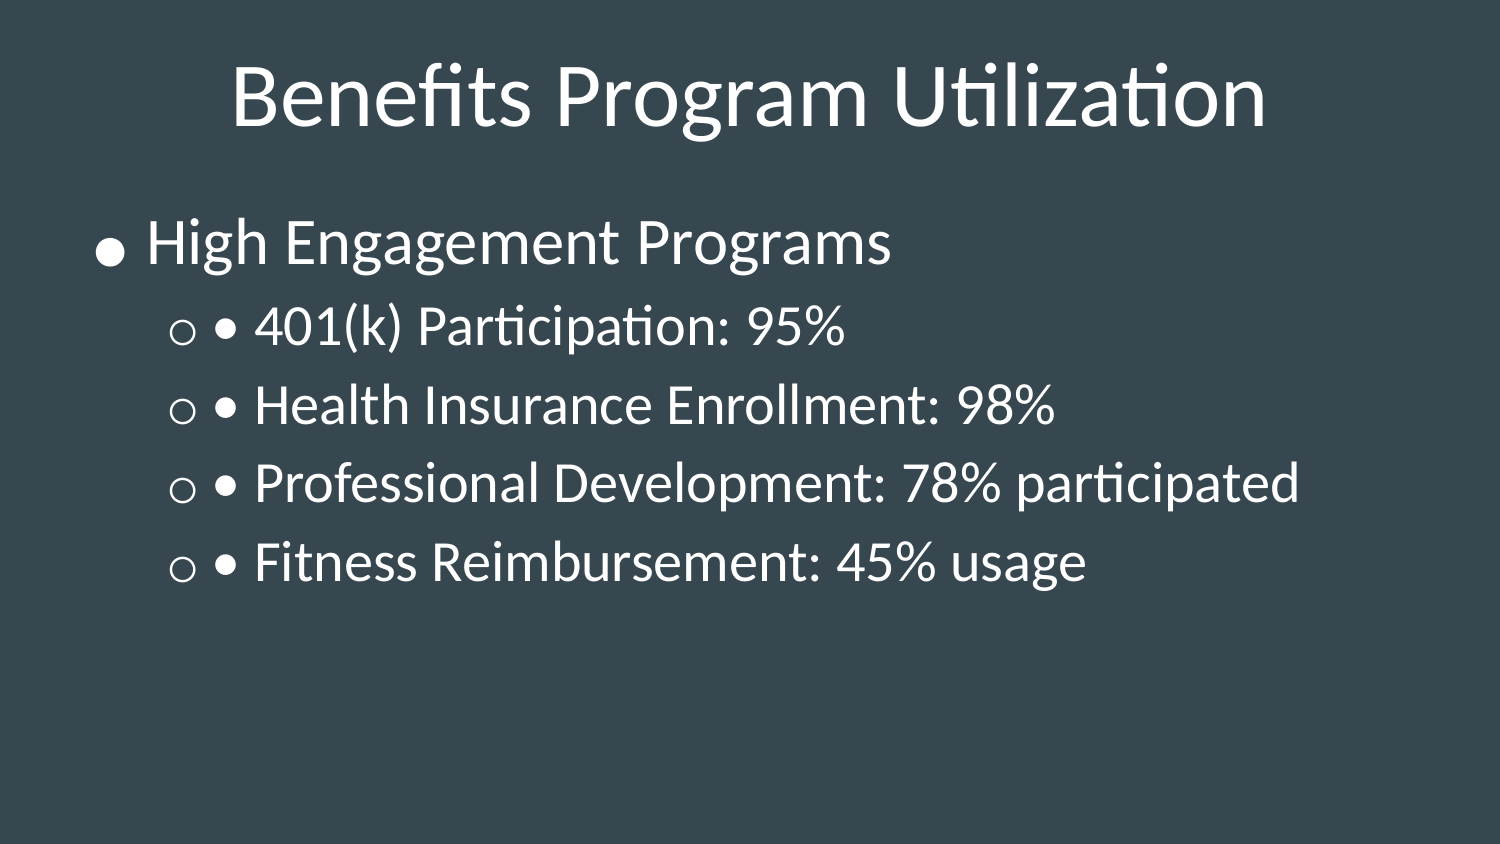

# Benefits Program Utilization
High Engagement Programs
• 401(k) Participation: 95%
• Health Insurance Enrollment: 98%
• Professional Development: 78% participated
• Fitness Reimbursement: 45% usage